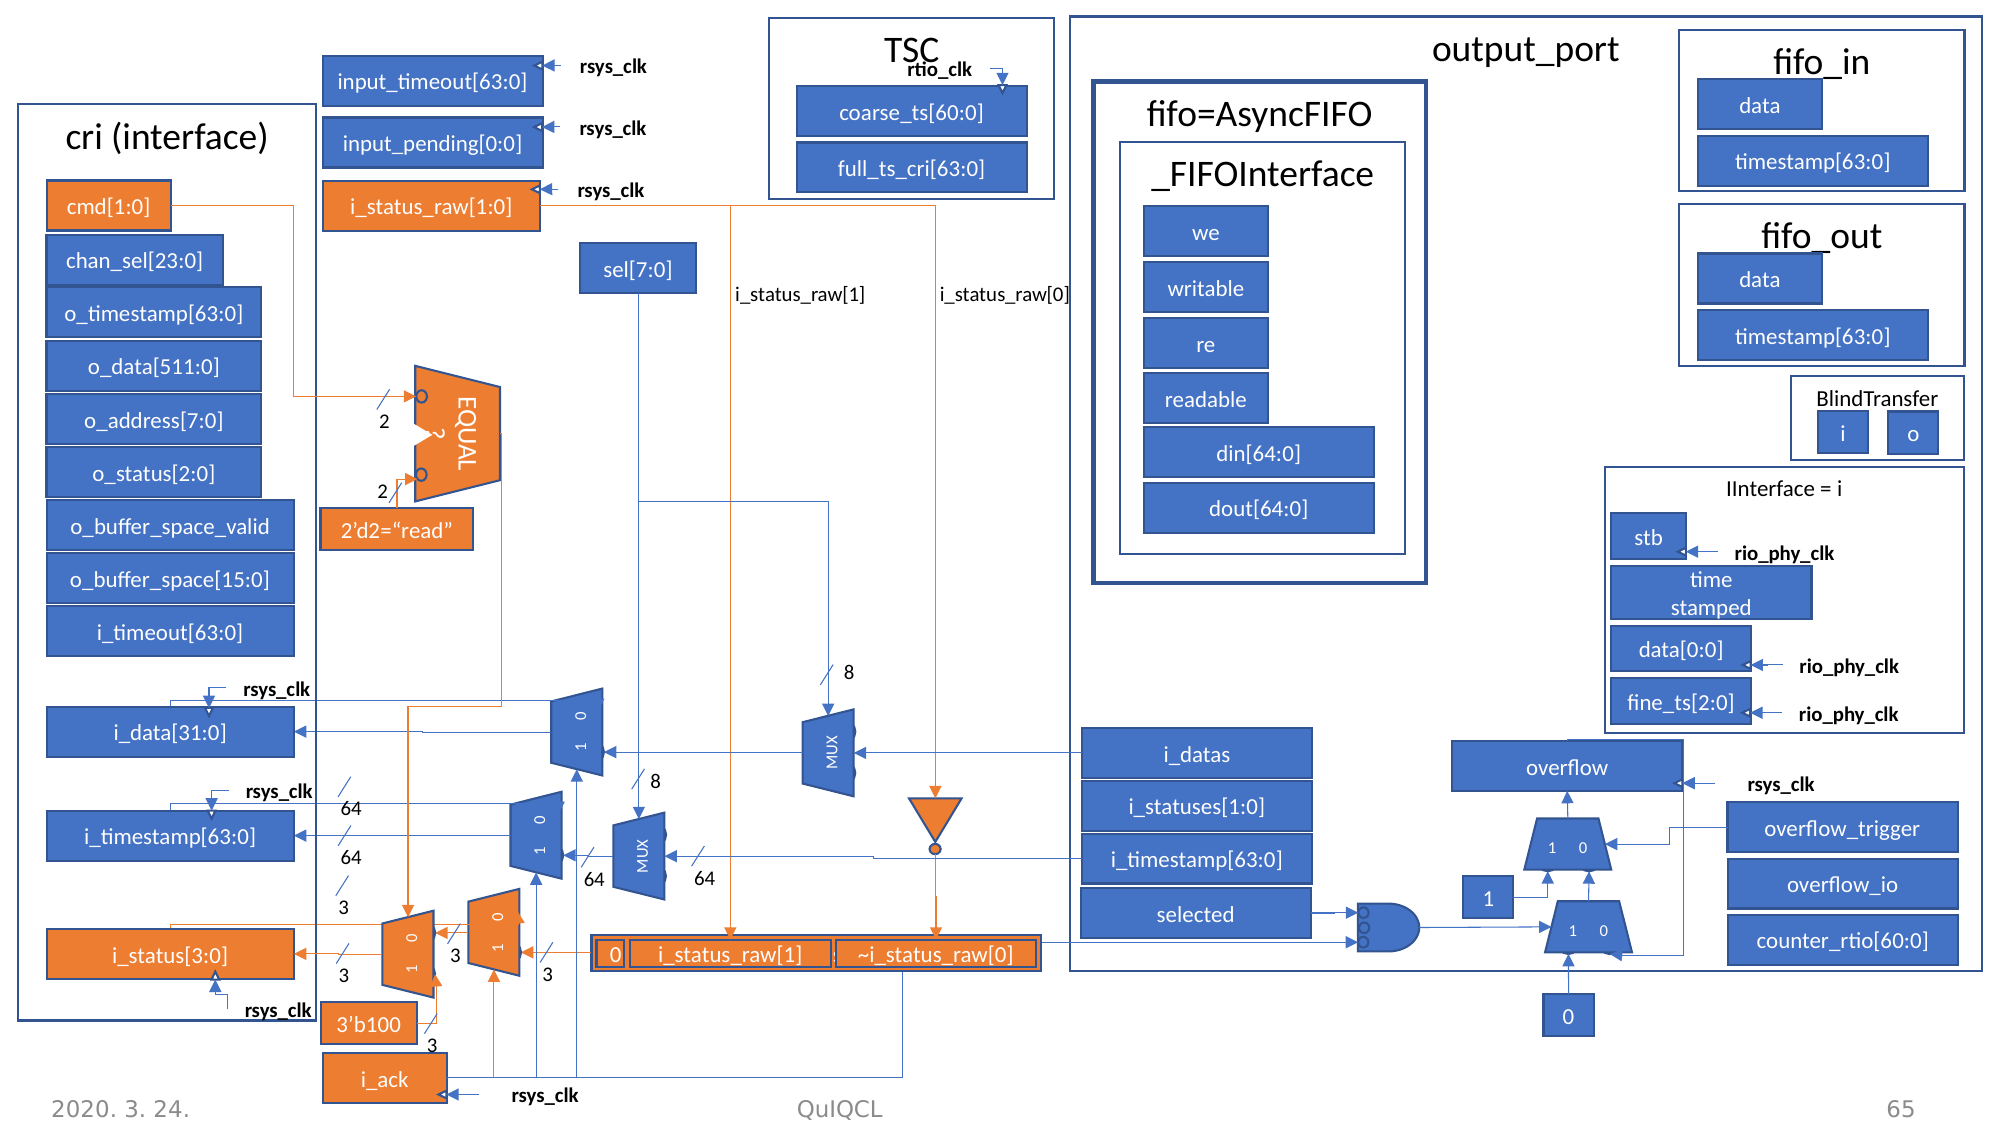

output_port
TSC
coarse_ts[60:0]
fifo_in
data
timestamp[63:0]
rsys_clk

rtio_clk
input_timeout[63:0]
fifo=AsyncFIFO

cri (interface)
cmd[1:0]
chan_sel[23:0]
o_timestamp[63:0]
o_data[511:0]
o_address[7:0]
o_status[2:0]
o_buffer_space_valid
o_buffer_space[15:0]
i_timeout[63:0]
i_data[31:0]
i_timestamp[63:0]
i_status[3:0]

rsys_clk
rsys_clk

rsys_clk

rsys_clk

input_pending[0:0]
_FIFOInterface
full_ts_cri[63:0]
rsys_clk

i_status_raw[1:0]
fifo_out
data
timestamp[63:0]
we
sel[7:0]
writable
i_status_raw[0]
i_status_raw[1]
re
readable
BlindTransfer
i
o
EQUAL?

2
din[64:0]
IInterface = i
stb
rio_phy_clk

time
stamped
data[0:0]
rio_phy_clk

fine_ts[2:0]
rio_phy_clk

2
dout[64:0]
2’d2=“read”
8

1      0

MUX

i_datas
overflow
rsys_clk

8
i_statuses[1:0]
64

1      0

1      0

overflow_trigger

MUX

i_timestamp[63:0]
64
64
64
overflow_io
1

1      0

3
selected

1      0

1      0

counter_rtio[60:0]
3
i_statuses
i_status_raw[1]
~i_status_raw[0]
0
3
3
0
3’b100
3
i_ack
rsys_clk

2020. 3. 24.
QuIQCL
65